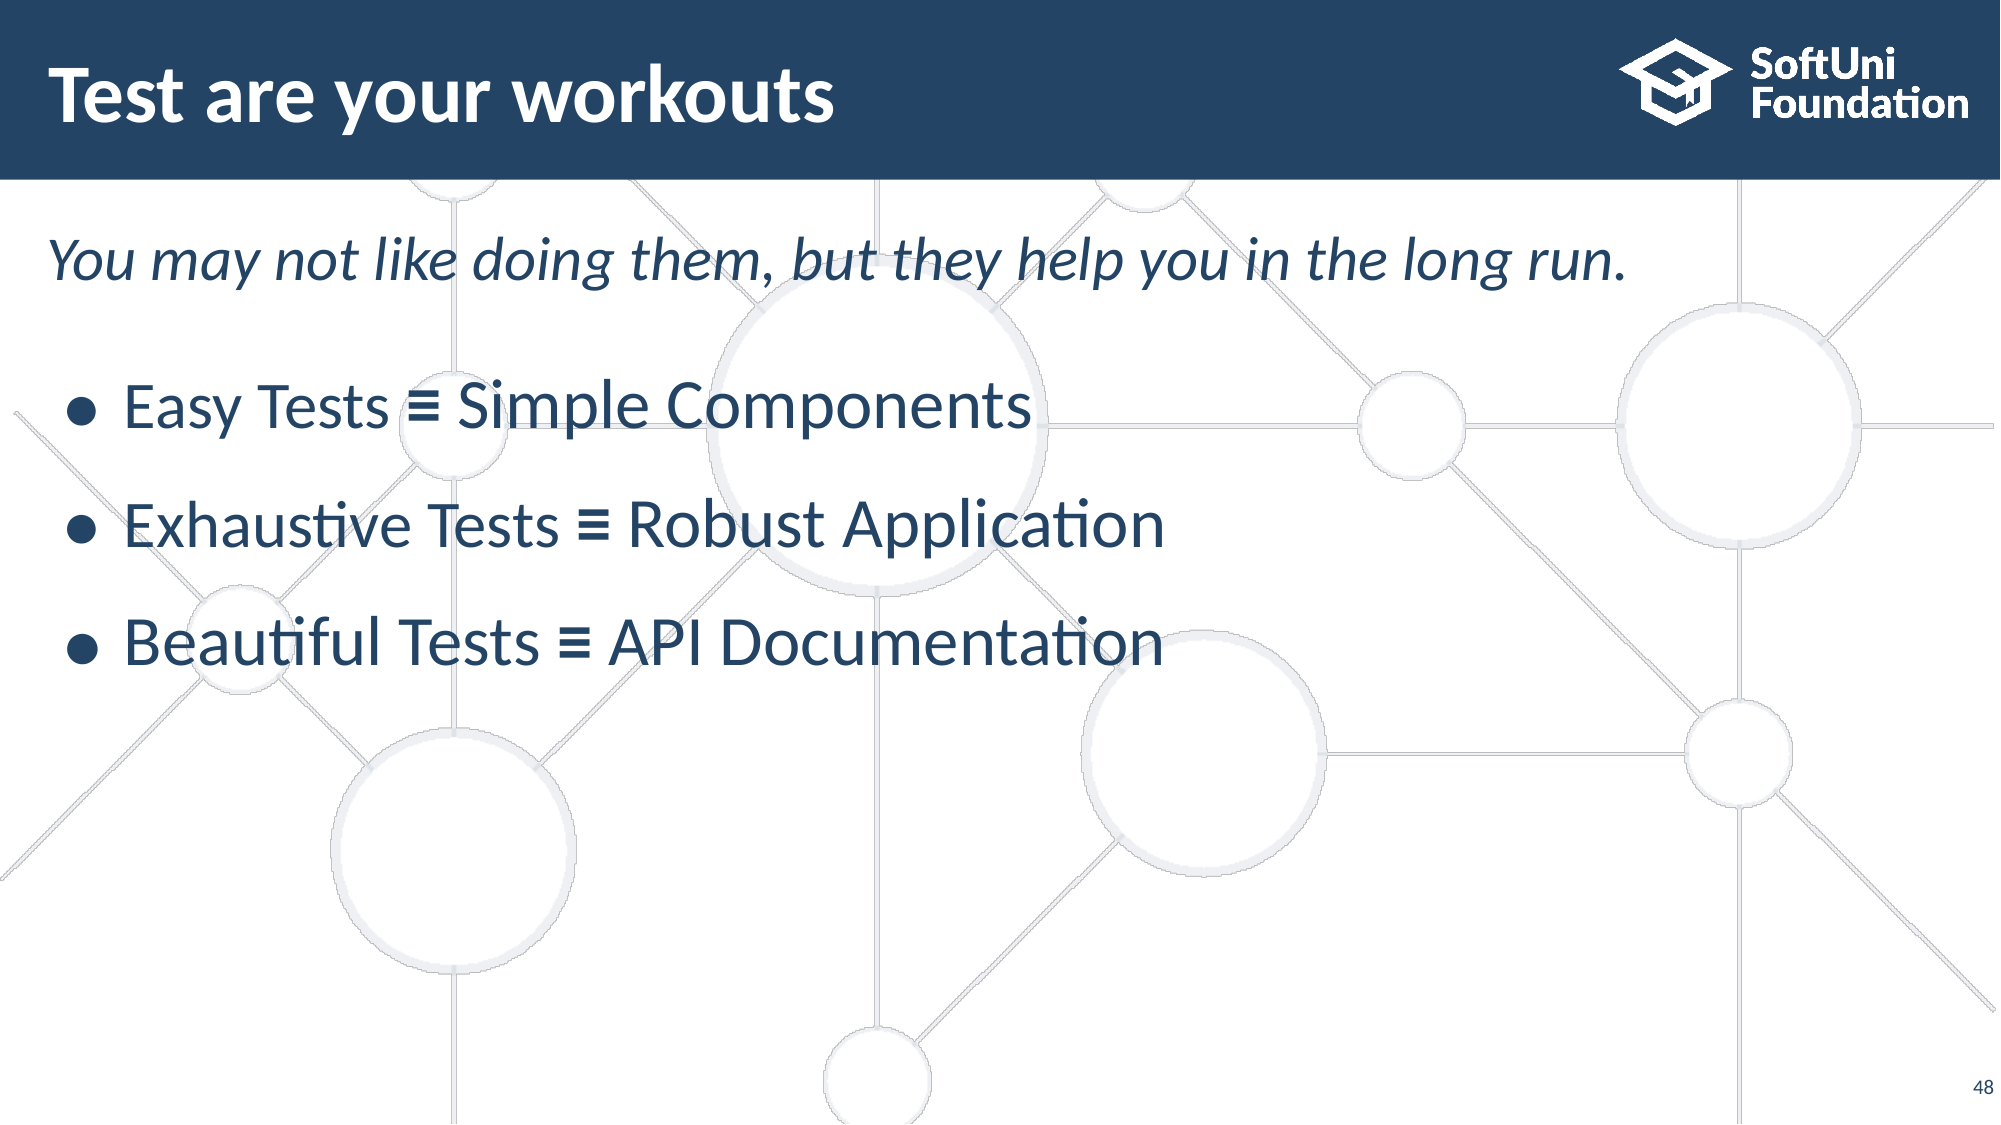

# Test are your workouts
You may not like doing them, but they help you in the long run.
Easy Tests ≡ Simple Components
Exhaustive Tests ≡ Robust Application
Beautiful Tests ≡ API Documentation
48